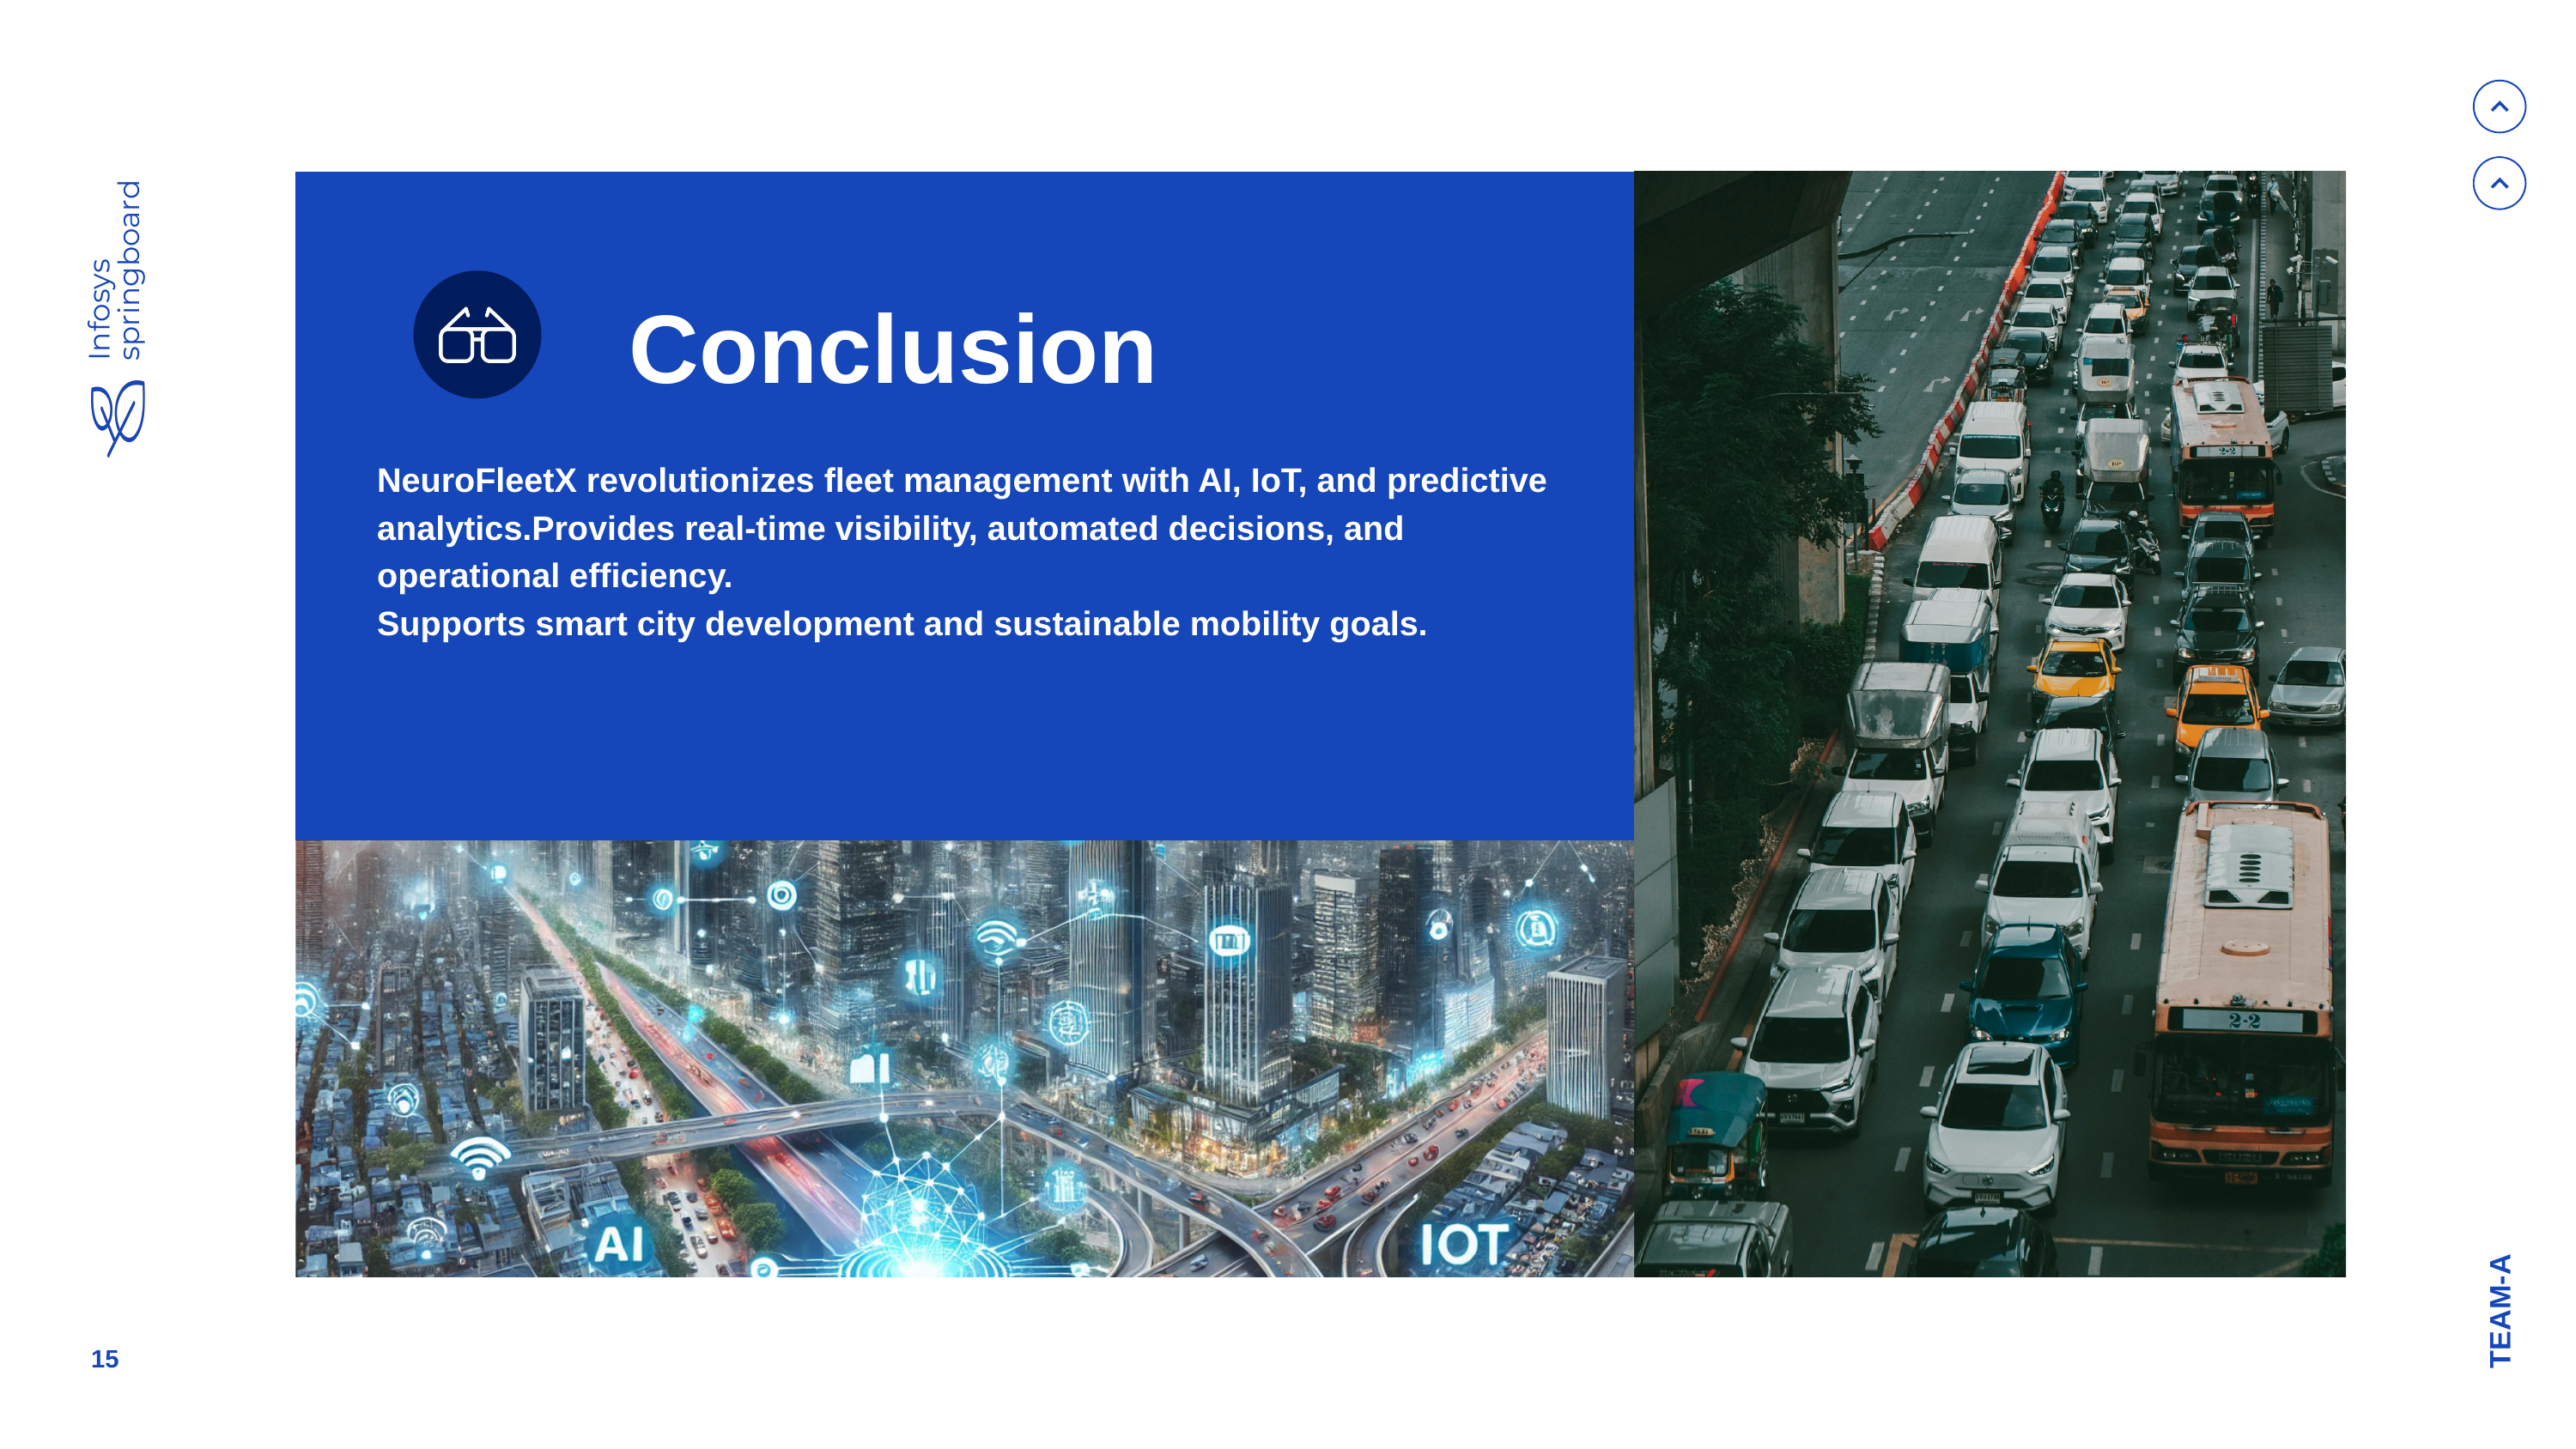

Infosys springboard
Conclusion

NeuroFleetX revolutionizes fleet management with AI, IoT, and predictive analytics.Provides real-time visibility, automated decisions, and operational efficiency.
Supports smart city development and sustainable mobility goals.

TEAM-A
15